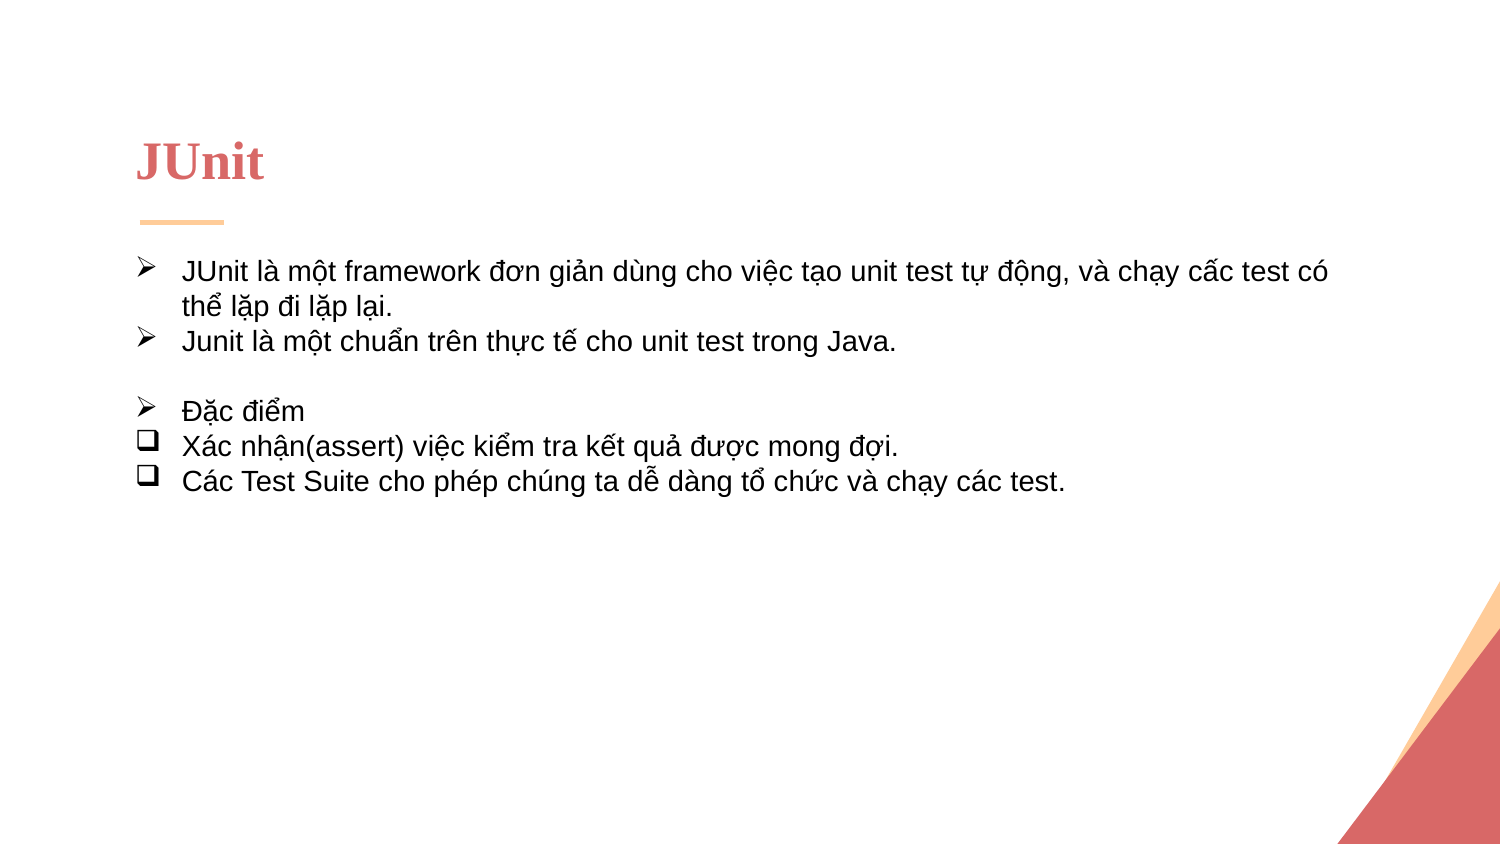

JUnit
JUnit là một framework đơn giản dùng cho việc tạo unit test tự động, và chạy cấc test có thể lặp đi lặp lại.
Junit là một chuẩn trên thực tế cho unit test trong Java.

Đặc điểm
Xác nhận(assert) việc kiểm tra kết quả được mong đợi.
Các Test Suite cho phép chúng ta dễ dàng tổ chức và chạy các test.